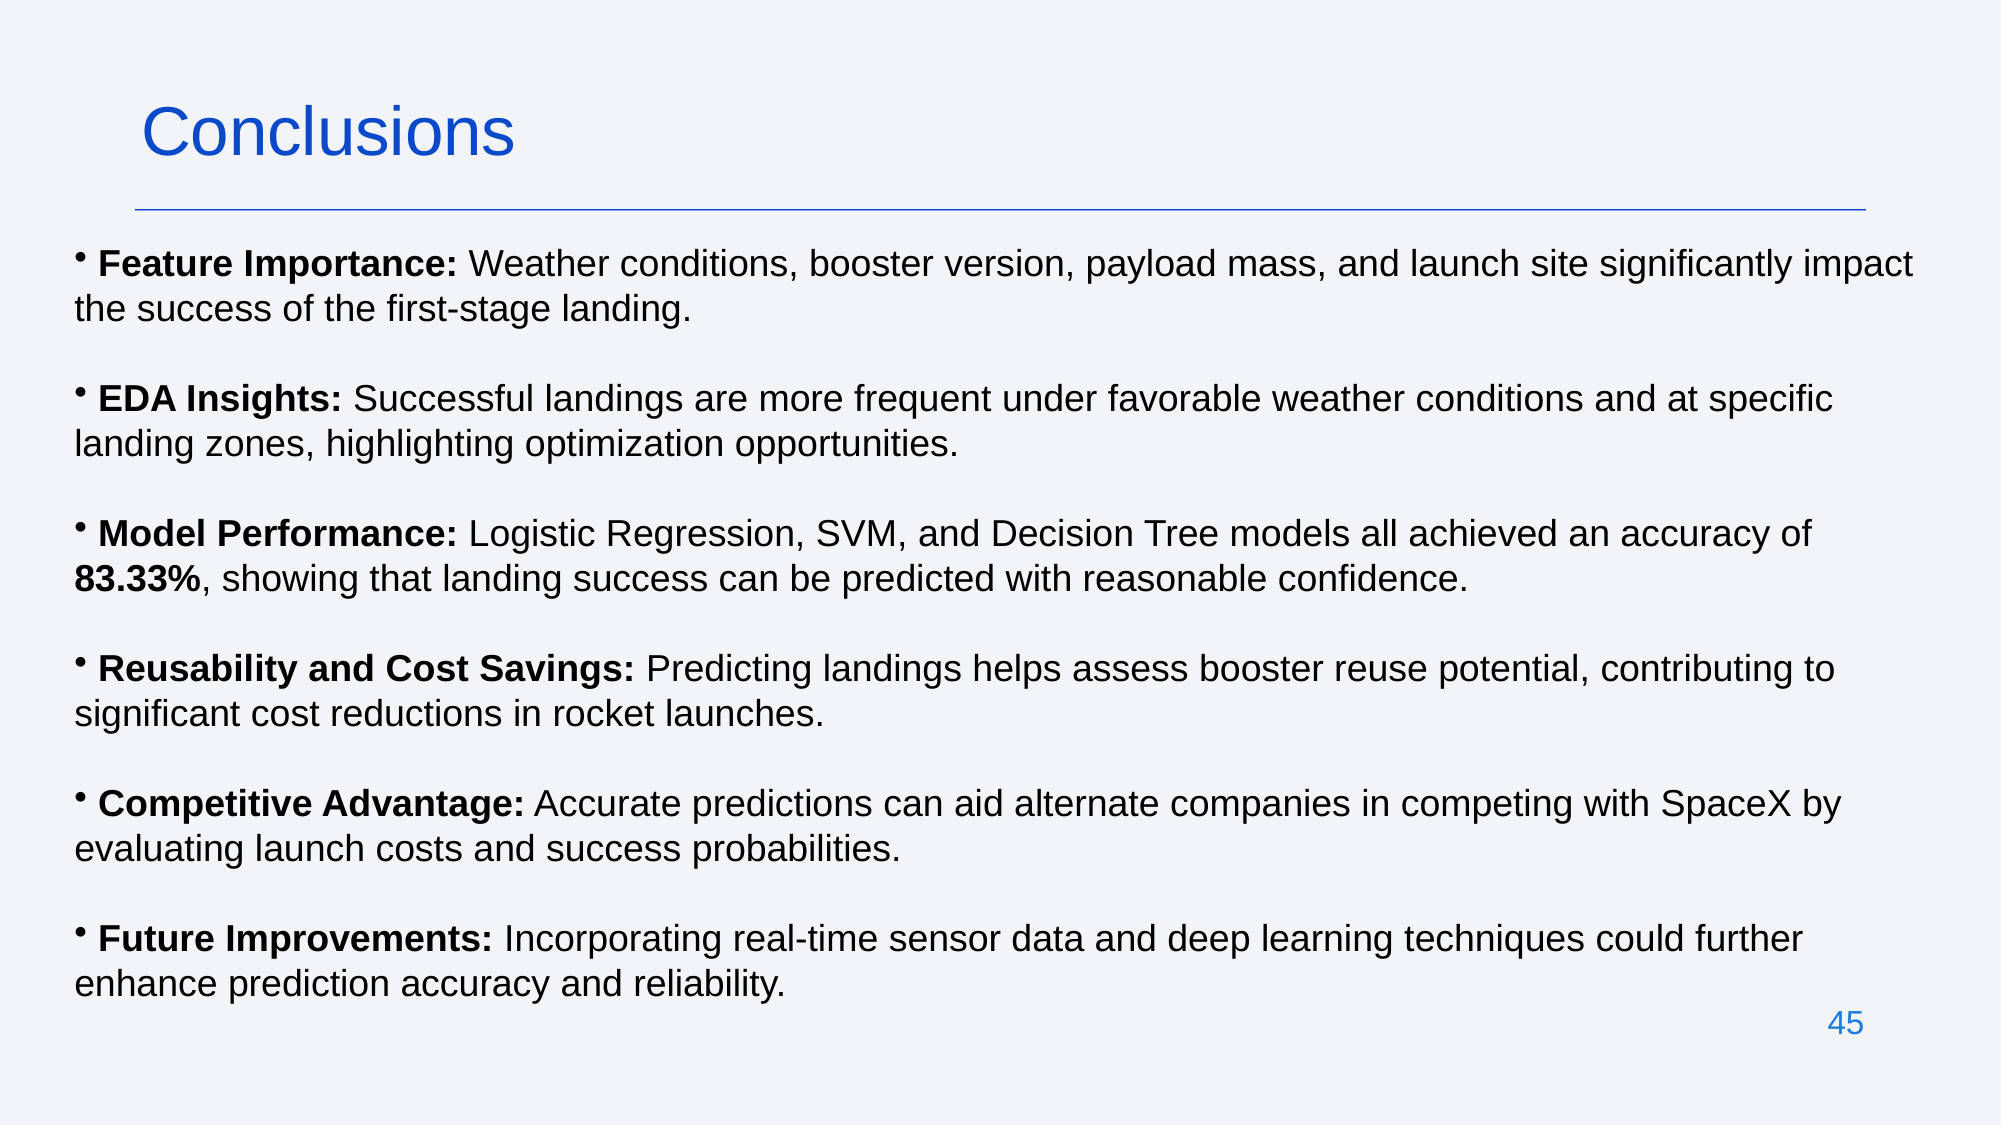

Conclusions
 Feature Importance: Weather conditions, booster version, payload mass, and launch site significantly impact the success of the first-stage landing.

 EDA Insights: Successful landings are more frequent under favorable weather conditions and at specific landing zones, highlighting optimization opportunities.

 Model Performance: Logistic Regression, SVM, and Decision Tree models all achieved an accuracy of 83.33%, showing that landing success can be predicted with reasonable confidence.

 Reusability and Cost Savings: Predicting landings helps assess booster reuse potential, contributing to significant cost reductions in rocket launches.

 Competitive Advantage: Accurate predictions can aid alternate companies in competing with SpaceX by evaluating launch costs and success probabilities.

 Future Improvements: Incorporating real-time sensor data and deep learning techniques could further enhance prediction accuracy and reliability.
45